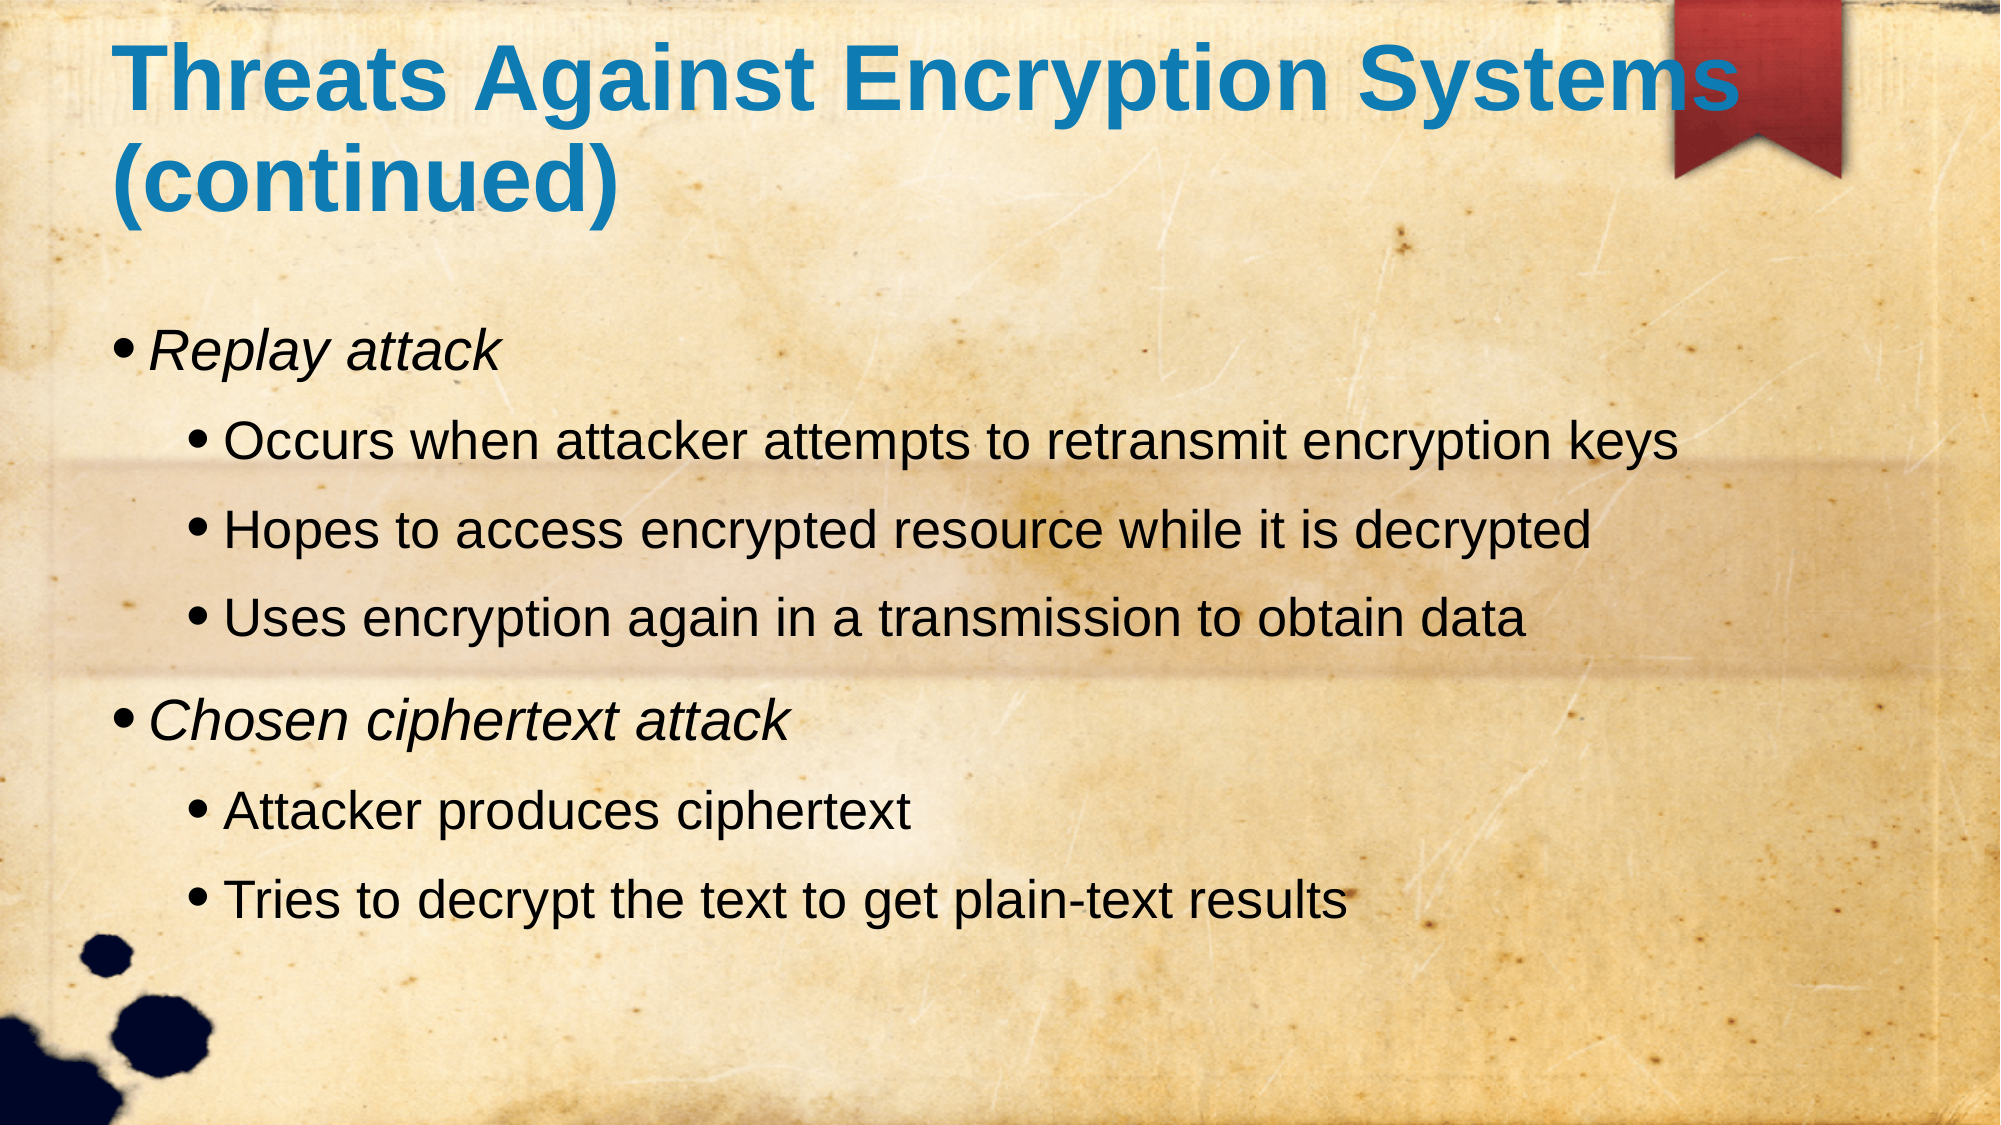

Threats Against Encryption Systems (continued)
Replay attack
Occurs when attacker attempts to retransmit encryption keys
Hopes to access encrypted resource while it is decrypted
Uses encryption again in a transmission to obtain data
Chosen ciphertext attack
Attacker produces ciphertext
Tries to decrypt the text to get plain-text results